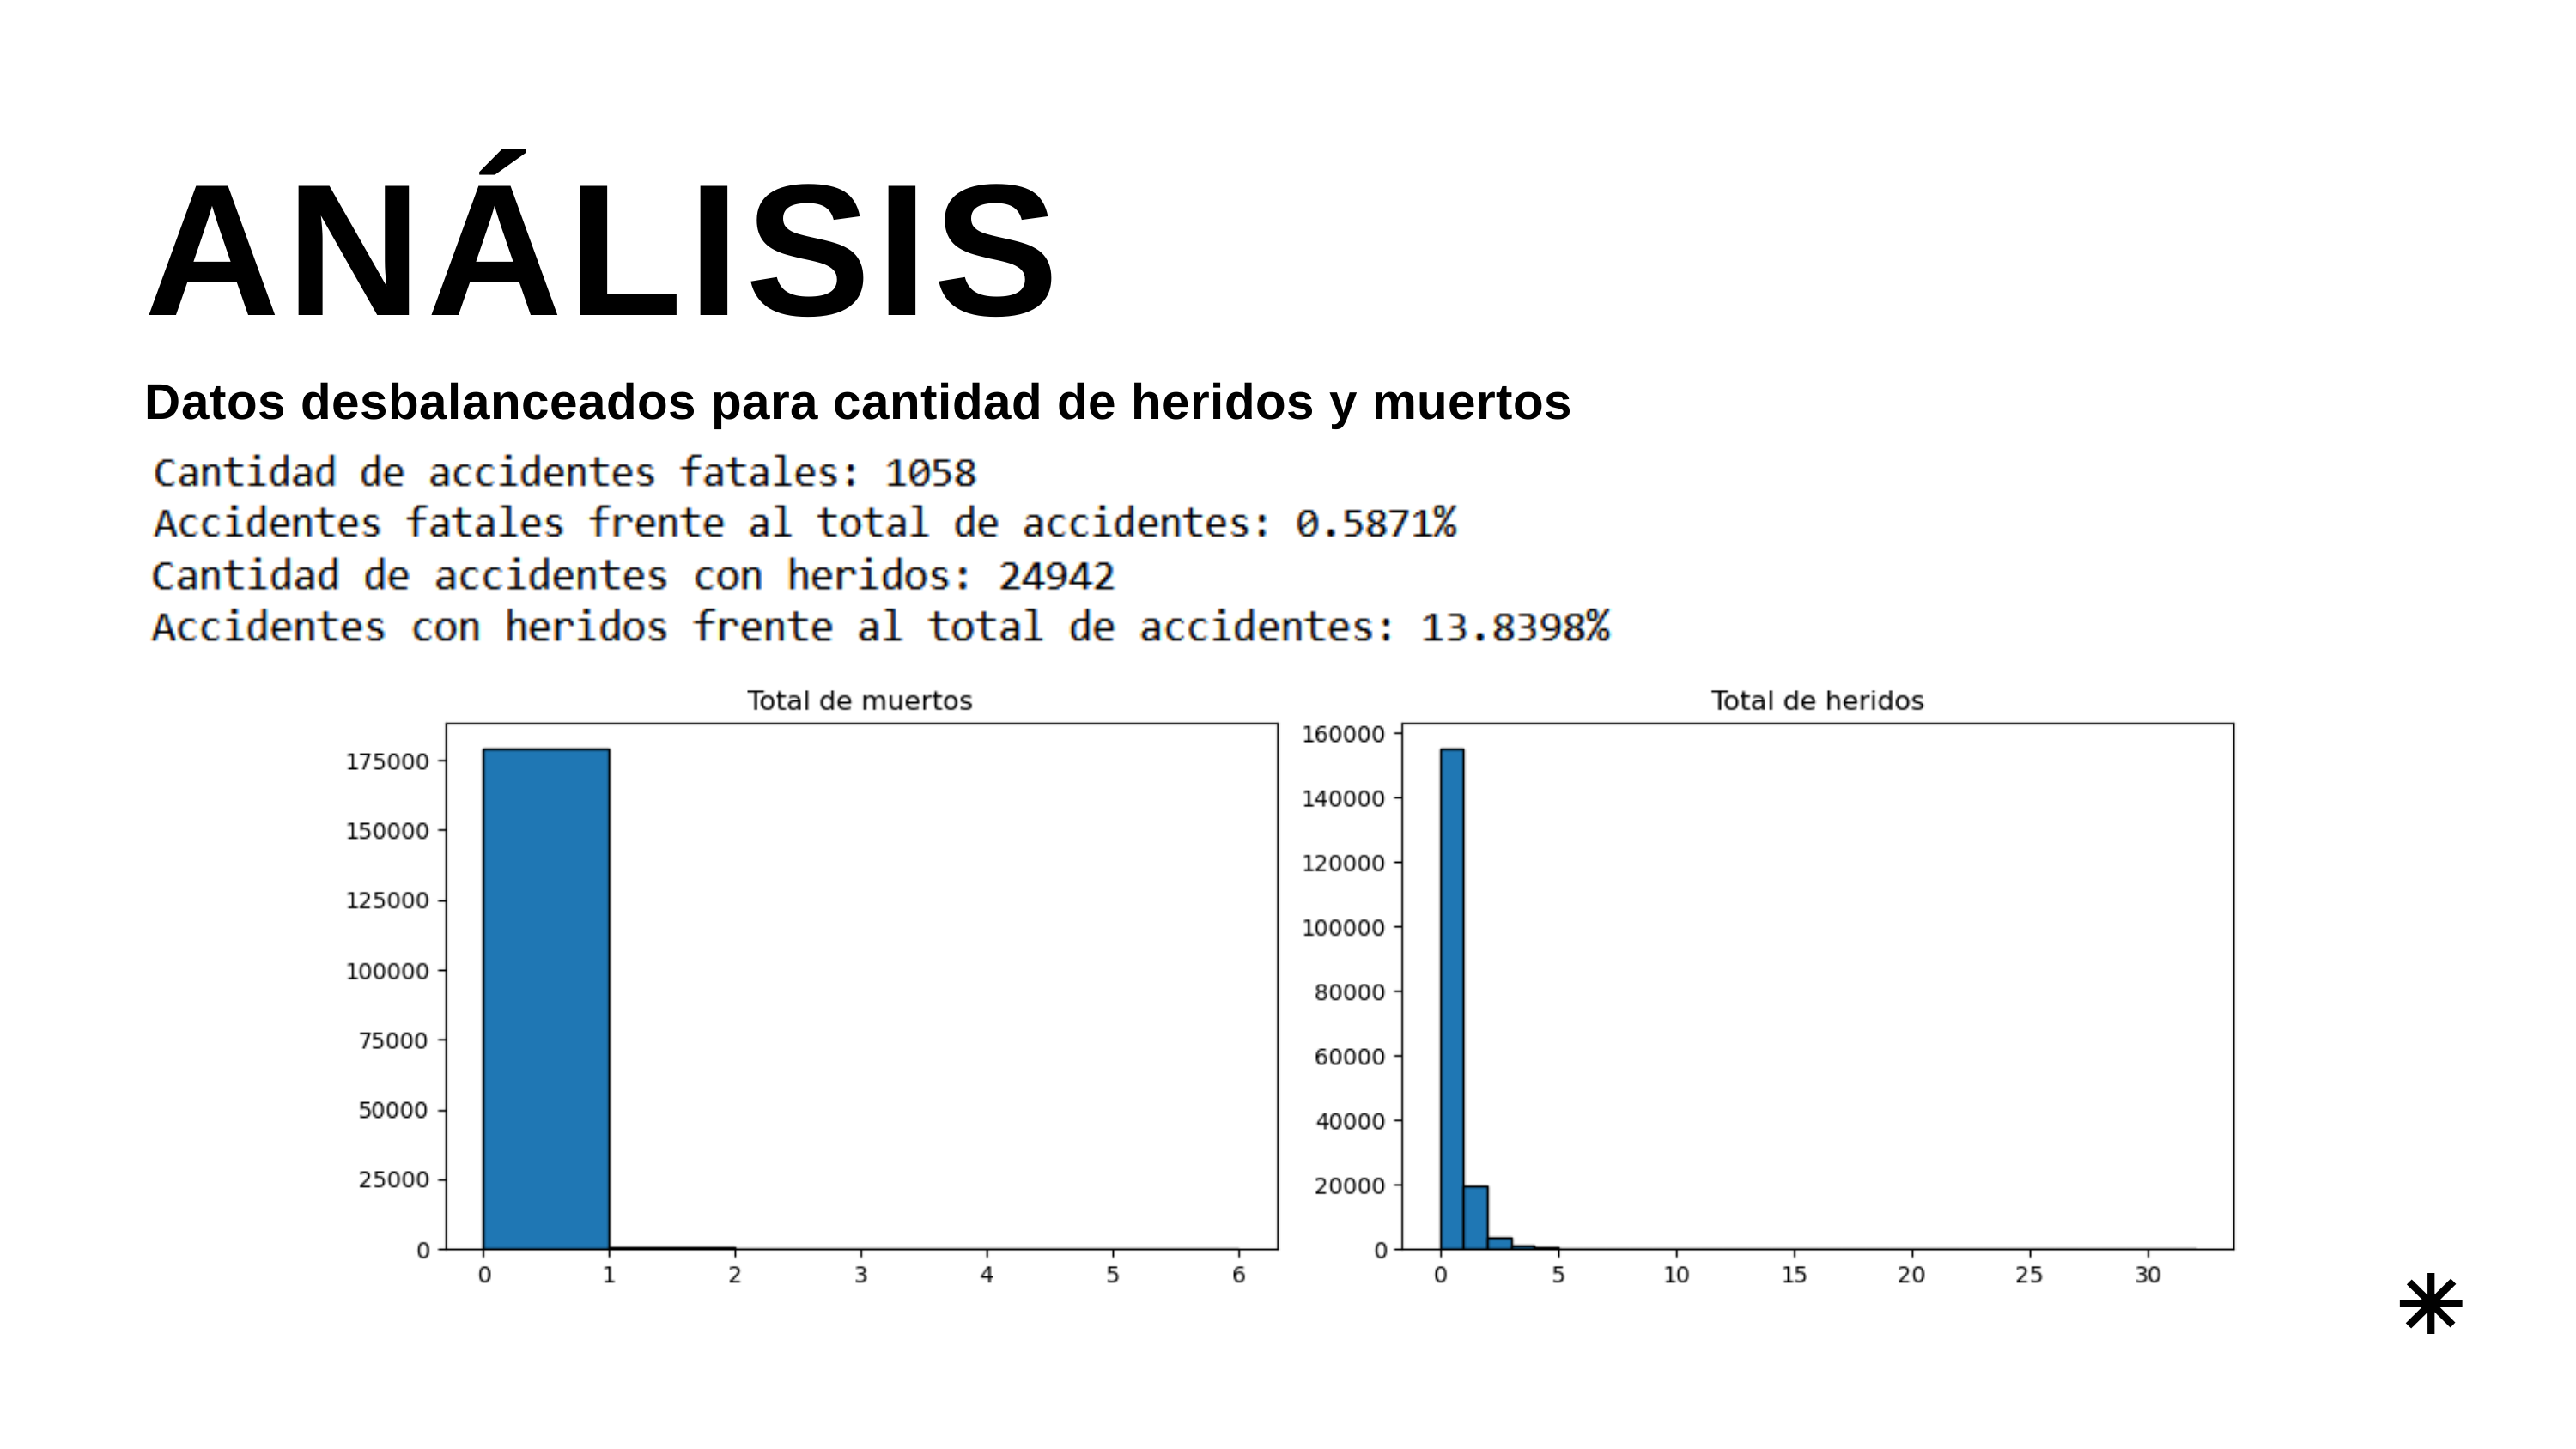

ANÁLISIS
Datos desbalanceados para cantidad de heridos y muertos